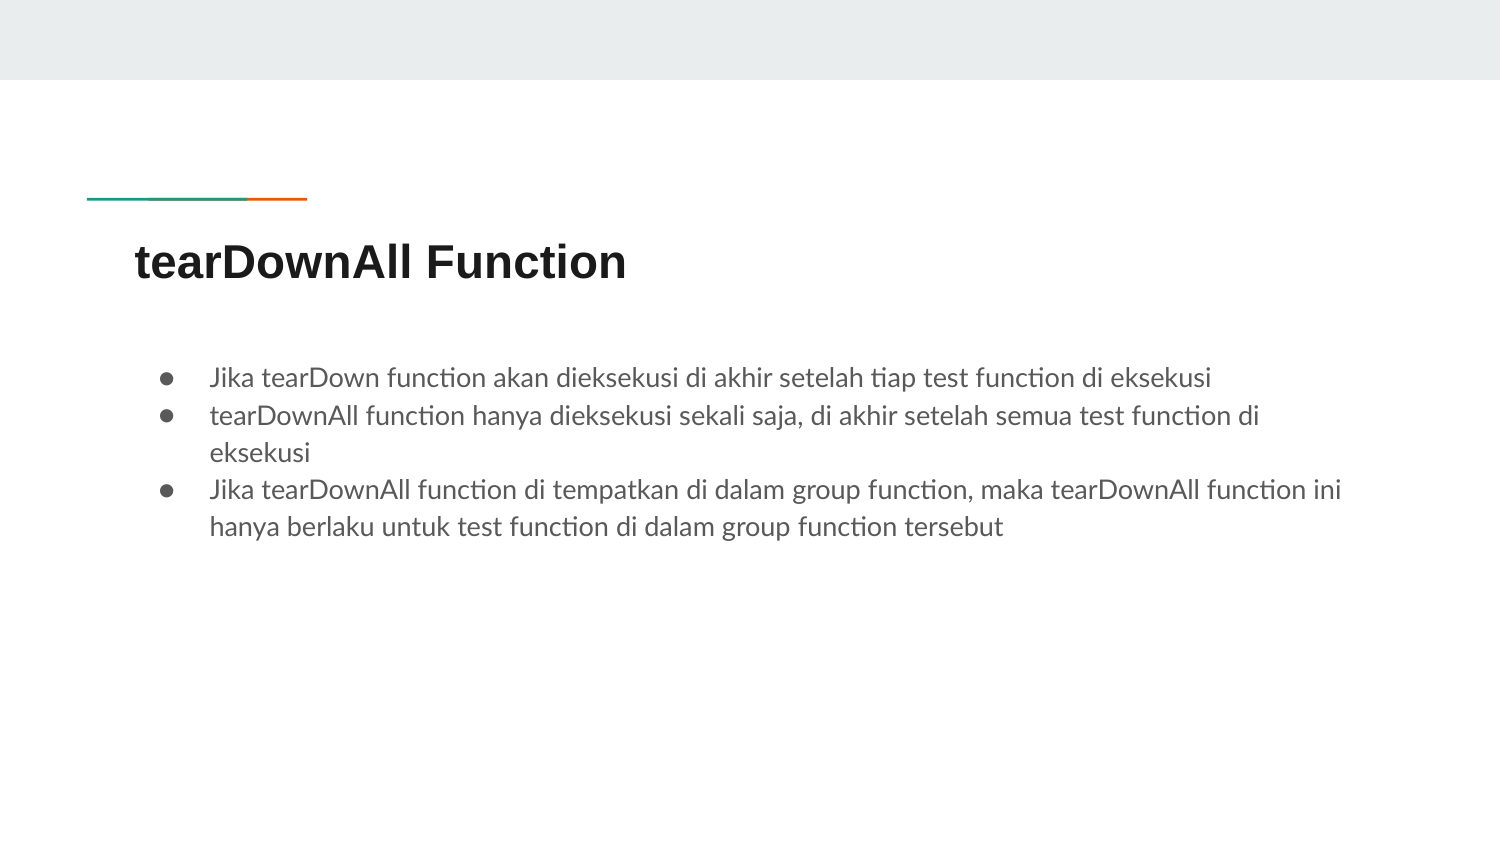

# tearDownAll Function
Jika tearDown function akan dieksekusi di akhir setelah tiap test function di eksekusi
tearDownAll function hanya dieksekusi sekali saja, di akhir setelah semua test function di eksekusi
Jika tearDownAll function di tempatkan di dalam group function, maka tearDownAll function ini hanya berlaku untuk test function di dalam group function tersebut